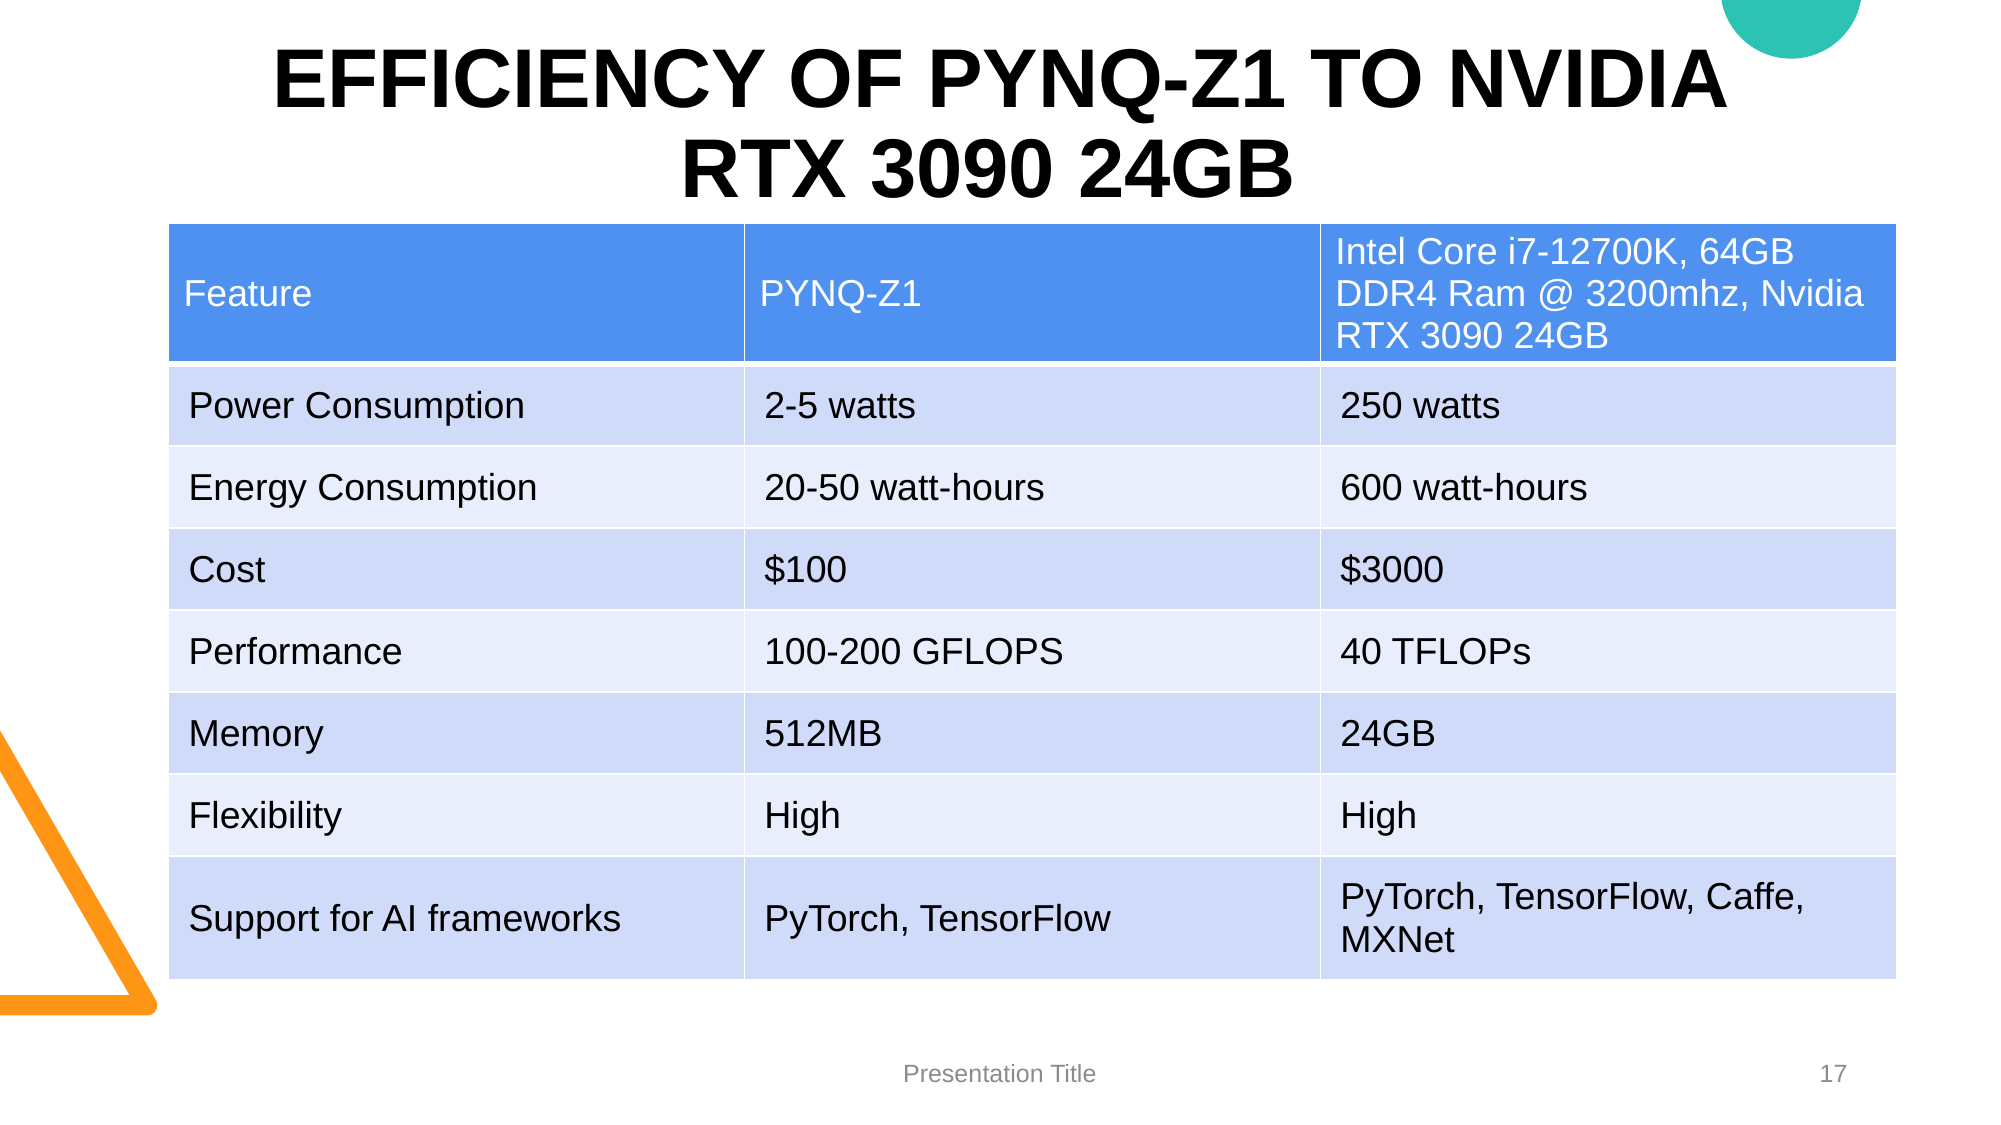

# EFFICIENCY OF PYNQ-Z1 TO NVIDIA RTX 3090 24GB
| Feature | PYNQ-Z1 | Intel Core i7-12700K, 64GB DDR4 Ram @ 3200mhz, Nvidia RTX 3090 24GB |
| --- | --- | --- |
| Power Consumption | 2-5 watts | 250 watts |
| Energy Consumption | 20-50 watt-hours | 600 watt-hours |
| Cost | $100 | $3000 |
| Performance | 100-200 GFLOPS | 40 TFLOPs |
| Memory | 512MB | 24GB |
| Flexibility | High | High |
| Support for AI frameworks | PyTorch, TensorFlow | PyTorch, TensorFlow, Caffe, MXNet |
Presentation Title
17